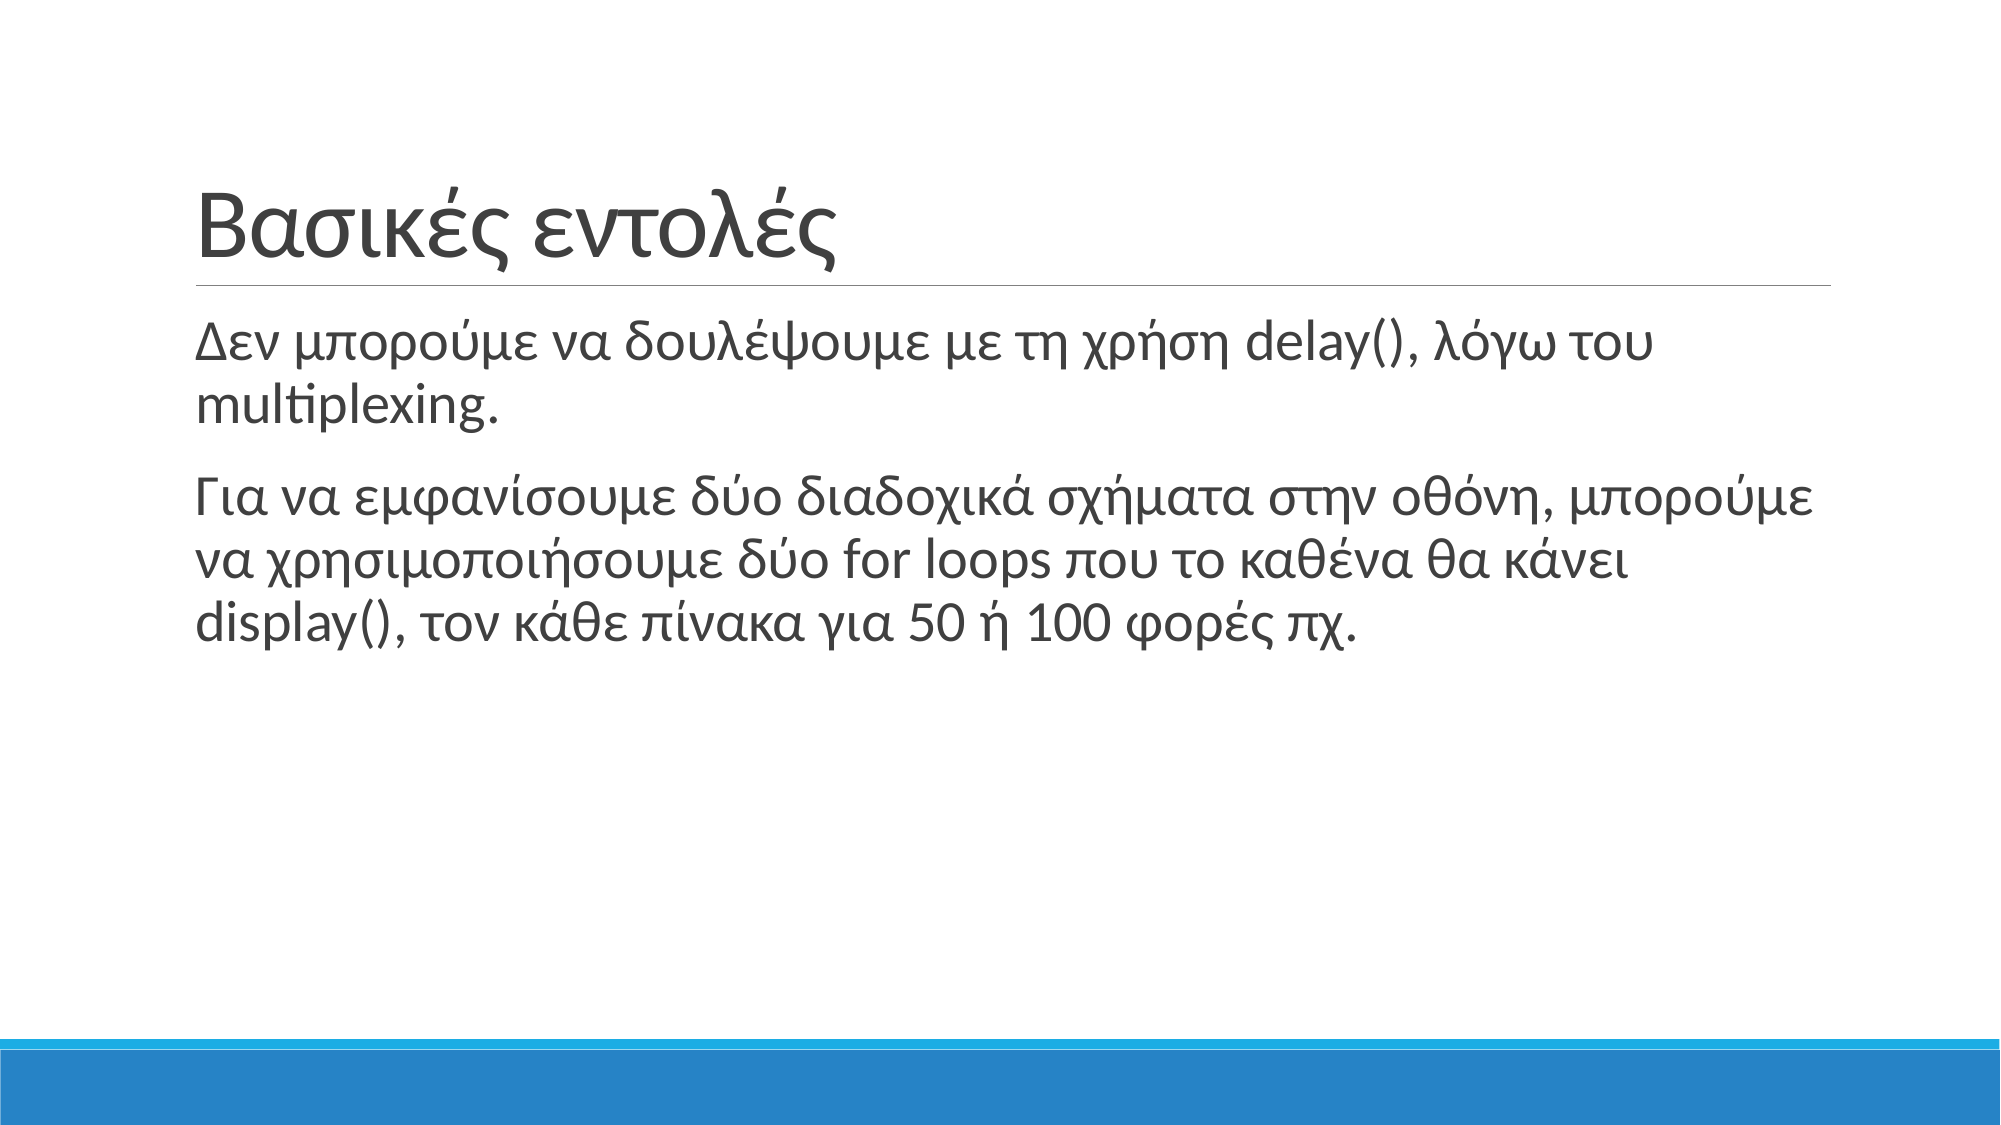

# Βασικές εντολές
Δεν μπορούμε να δουλέψουμε με τη χρήση delay(), λόγω του multiplexing.
Για να εμφανίσουμε δύο διαδοχικά σχήματα στην οθόνη, μπορούμε να χρησιμοποιήσουμε δύο for loops που το καθένα θα κάνει display(), τον κάθε πίνακα για 50 ή 100 φορές πχ.